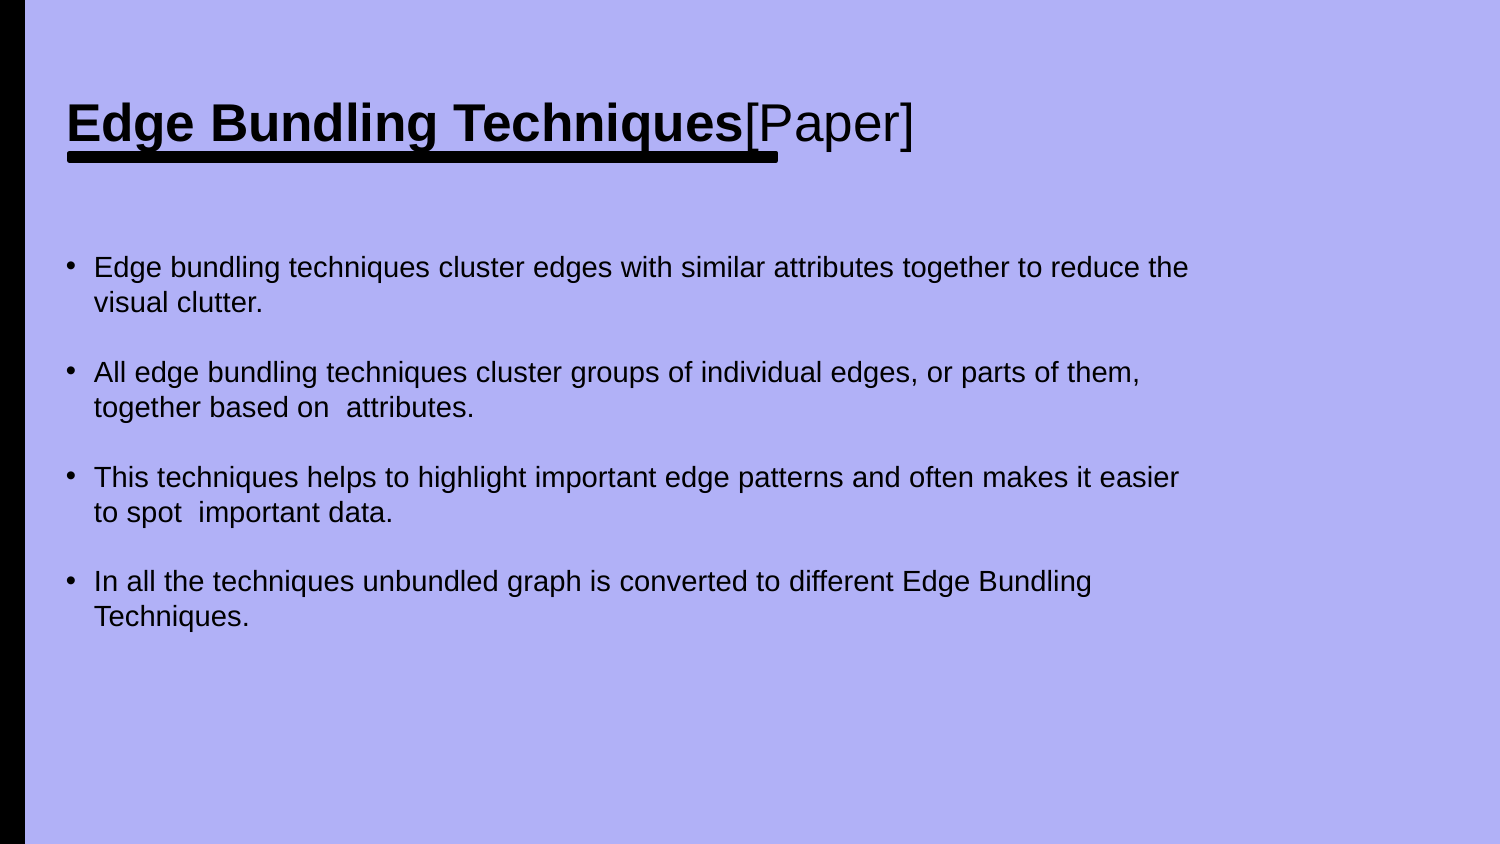

# Edge Bundling Techniques[Paper]

Edge bundling techniques cluster edges with similar attributes together to reduce the visual clutter.

All edge bundling techniques cluster groups of individual edges, or parts of them, together based on  attributes.

This techniques helps to highlight important edge patterns and often makes it easier to spot  important data.

In all the techniques unbundled graph is converted to different Edge Bundling Techniques.